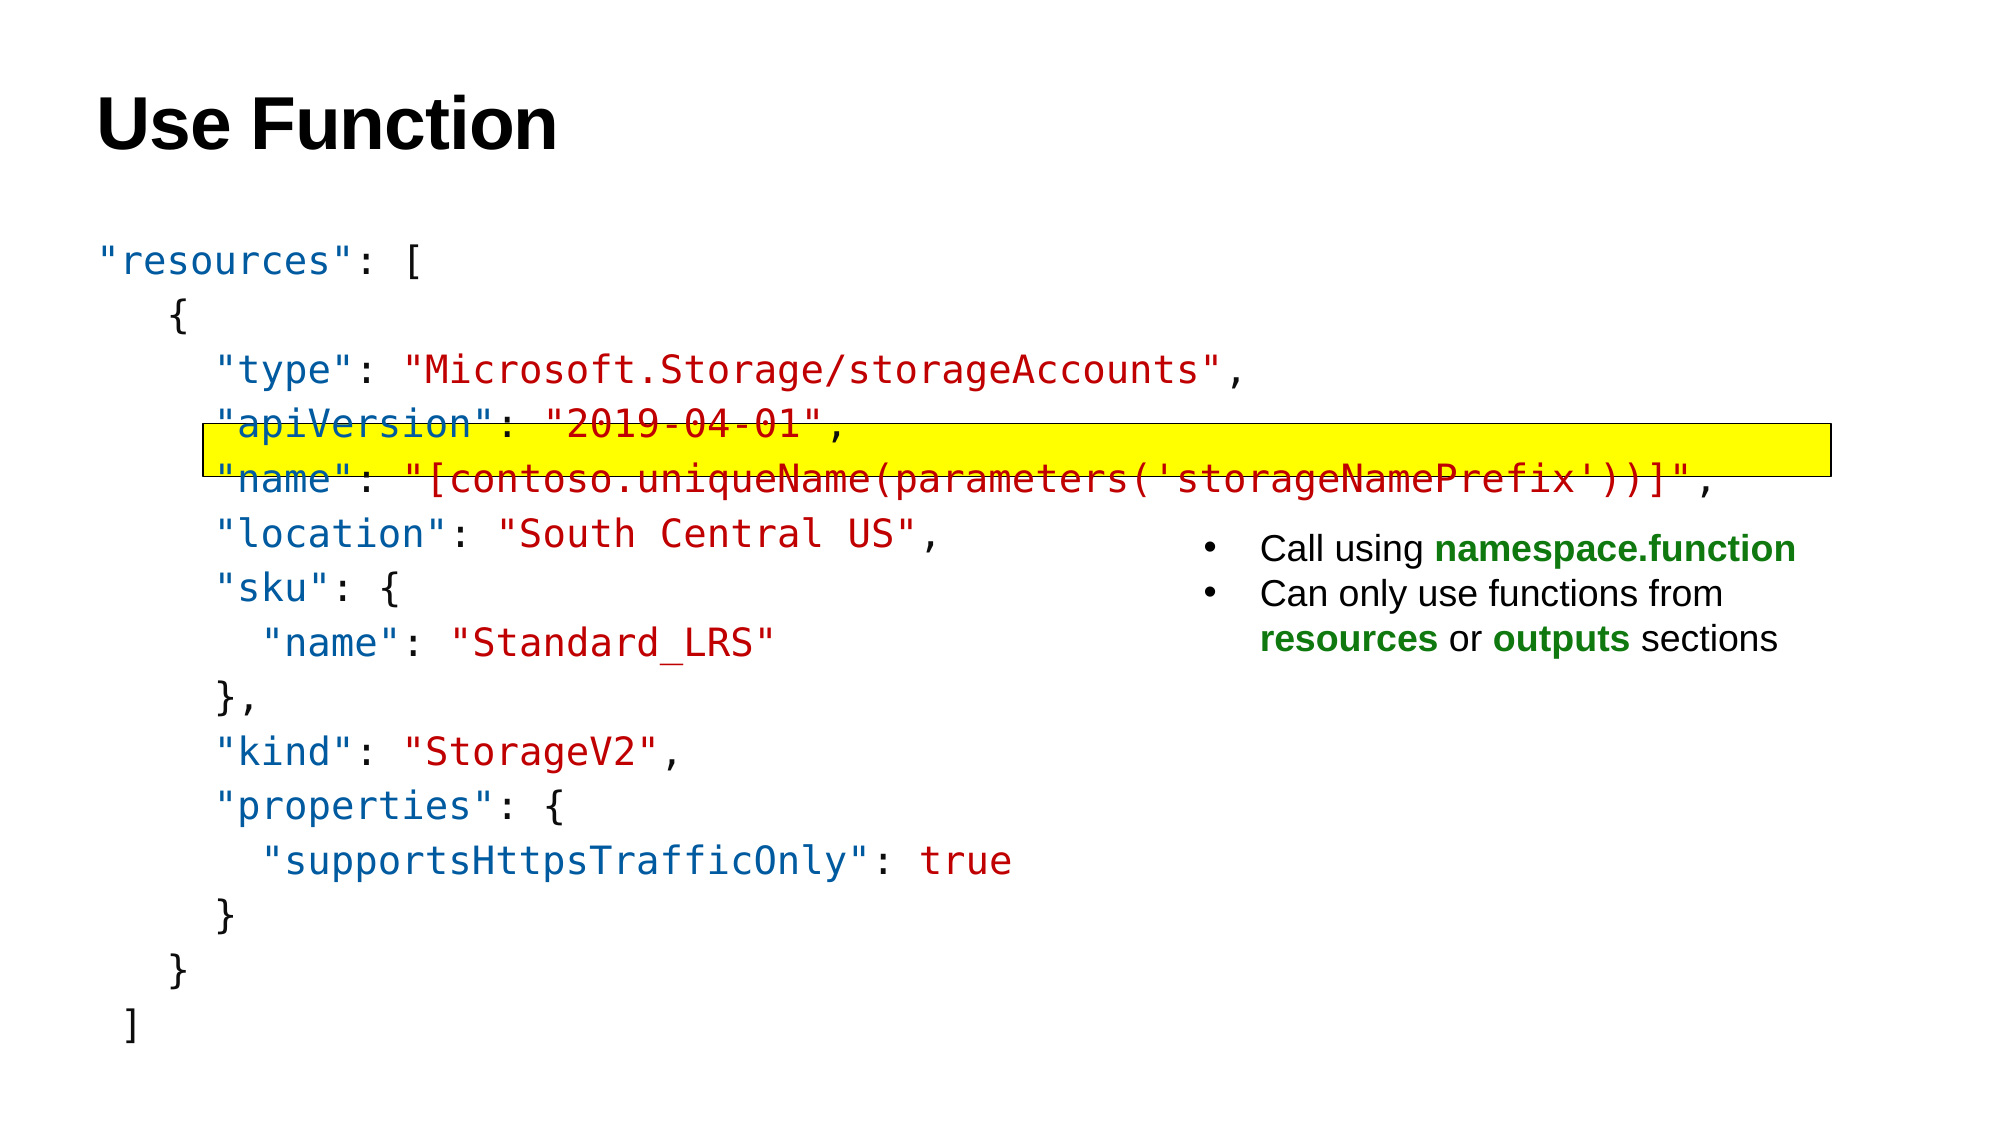

# Use Function
"resources": [
   {
     "type": "Microsoft.Storage/storageAccounts",
     "apiVersion": "2019-04-01",
     "name": "[contoso.uniqueName(parameters('storageNamePrefix'))]",
     "location": "South Central US",
     "sku": {
       "name": "Standard_LRS"
     },
     "kind": "StorageV2",
     "properties": {
       "supportsHttpsTrafficOnly": true
     }
   }
 ]

Call using namespace.function
Can only use functions from
resources or outputs sections